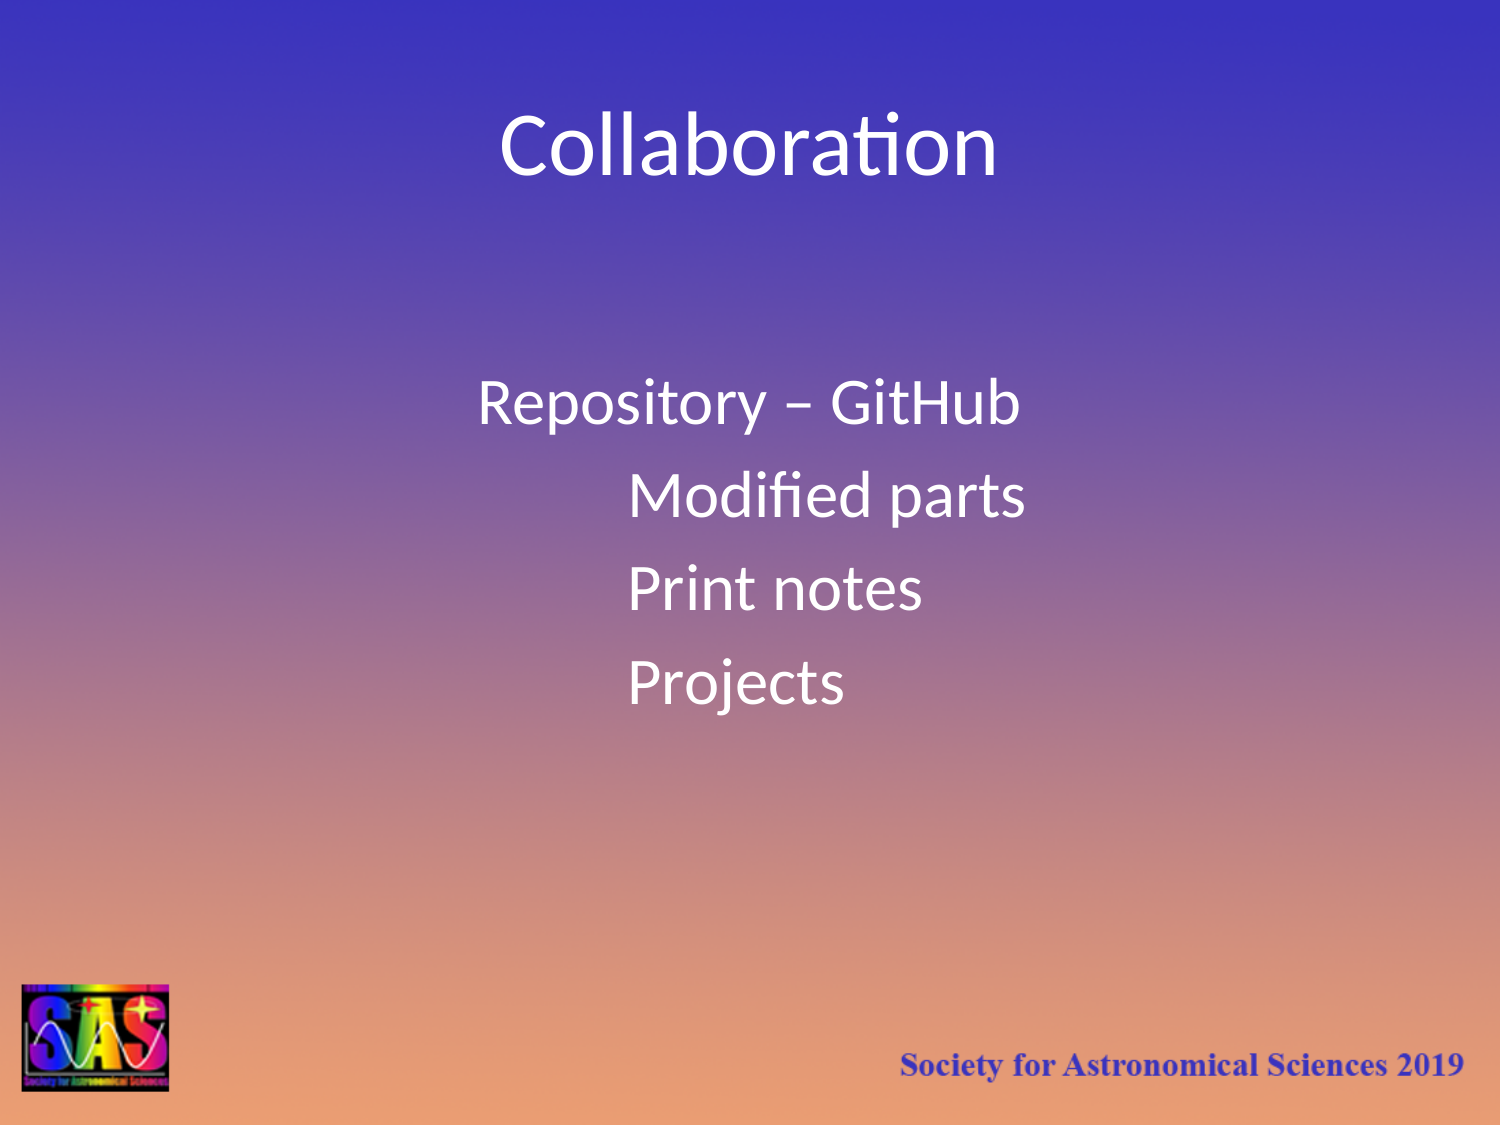

# Collaboration
Repository – GitHub
	Modified parts
	Print notes
	Projects